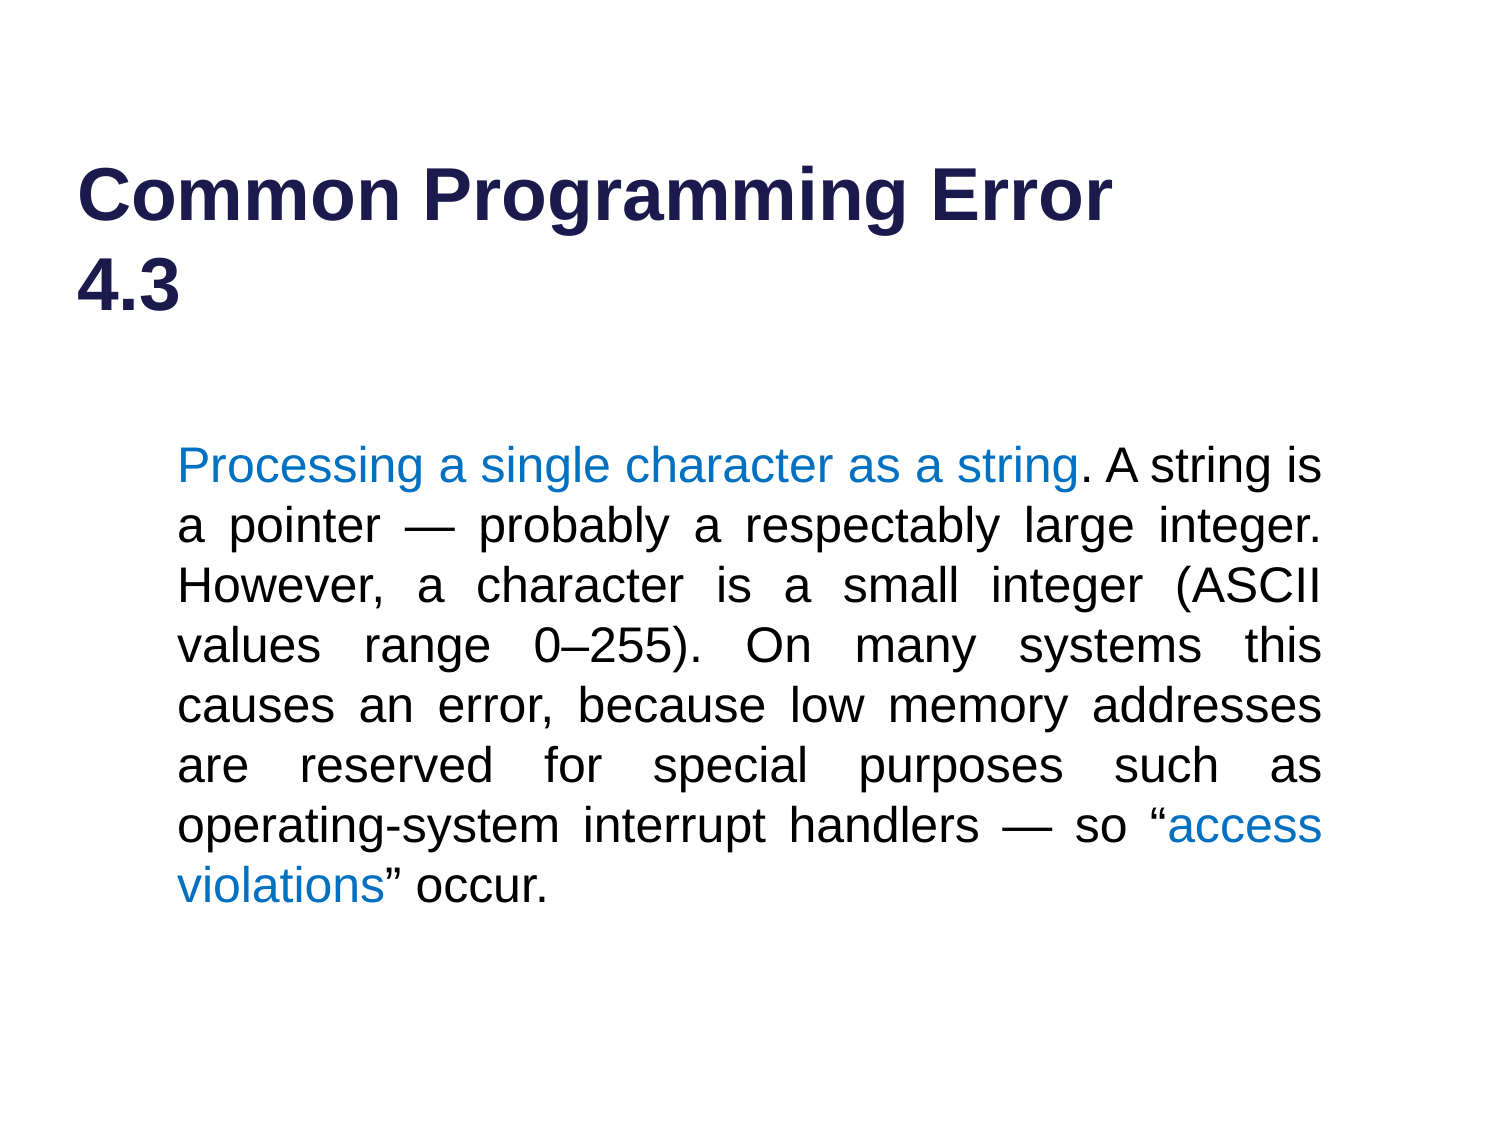

# Common Programming Error 4.3
Processing a single character as a string. A string is a pointer — probably a respectably large integer. However, a character is a small integer (ASCII values range 0–255). On many systems this causes an error, because low memory addresses are reserved for special purposes such as operating-system interrupt handlers — so “access violations” occur.